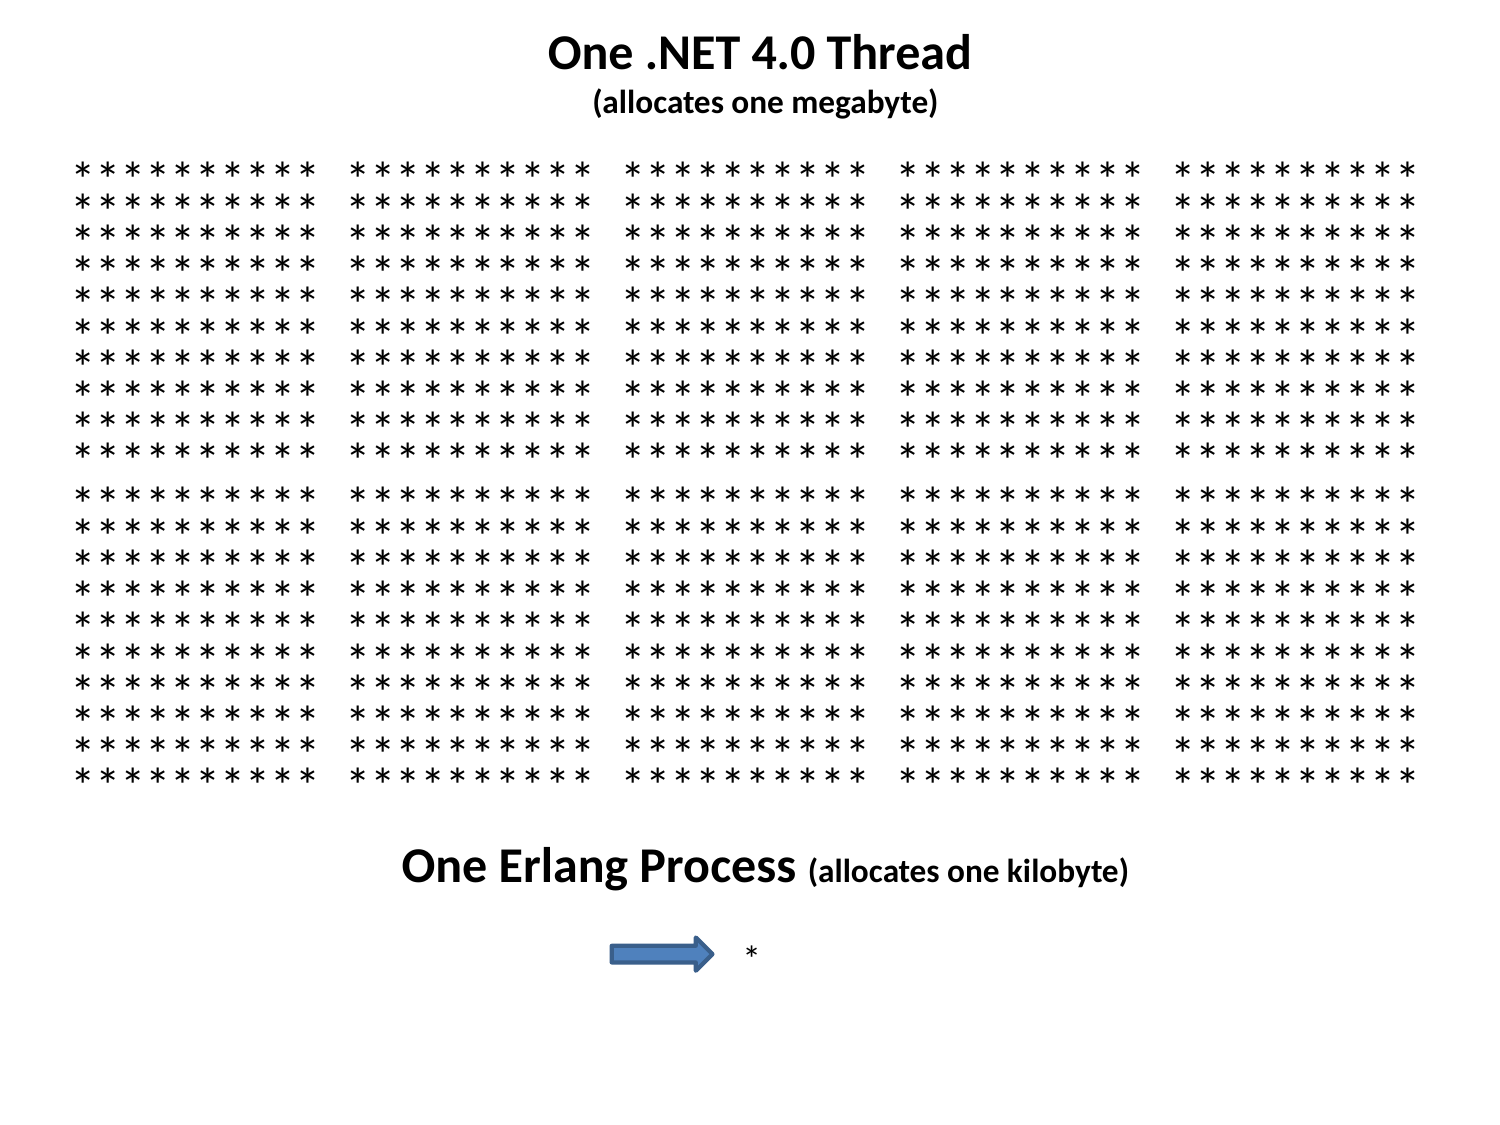

One .NET 4.0 Thread
(allocates one megabyte)
**********
**********
**********
**********
**********
**********
**********
**********
**********
**********
**********
**********
**********
**********
**********
**********
**********
**********
**********
**********
**********
**********
**********
**********
**********
**********
**********
**********
**********
**********
**********
**********
**********
**********
**********
**********
**********
**********
**********
**********
**********
**********
**********
**********
**********
**********
**********
**********
**********
**********
**********
**********
**********
**********
**********
**********
**********
**********
**********
**********
**********
**********
**********
**********
**********
**********
**********
**********
**********
**********
**********
**********
**********
**********
**********
**********
**********
**********
**********
**********
**********
**********
**********
**********
**********
**********
**********
**********
**********
**********
**********
**********
**********
**********
**********
**********
**********
**********
**********
**********
One Erlang Process (allocates one kilobyte)
*